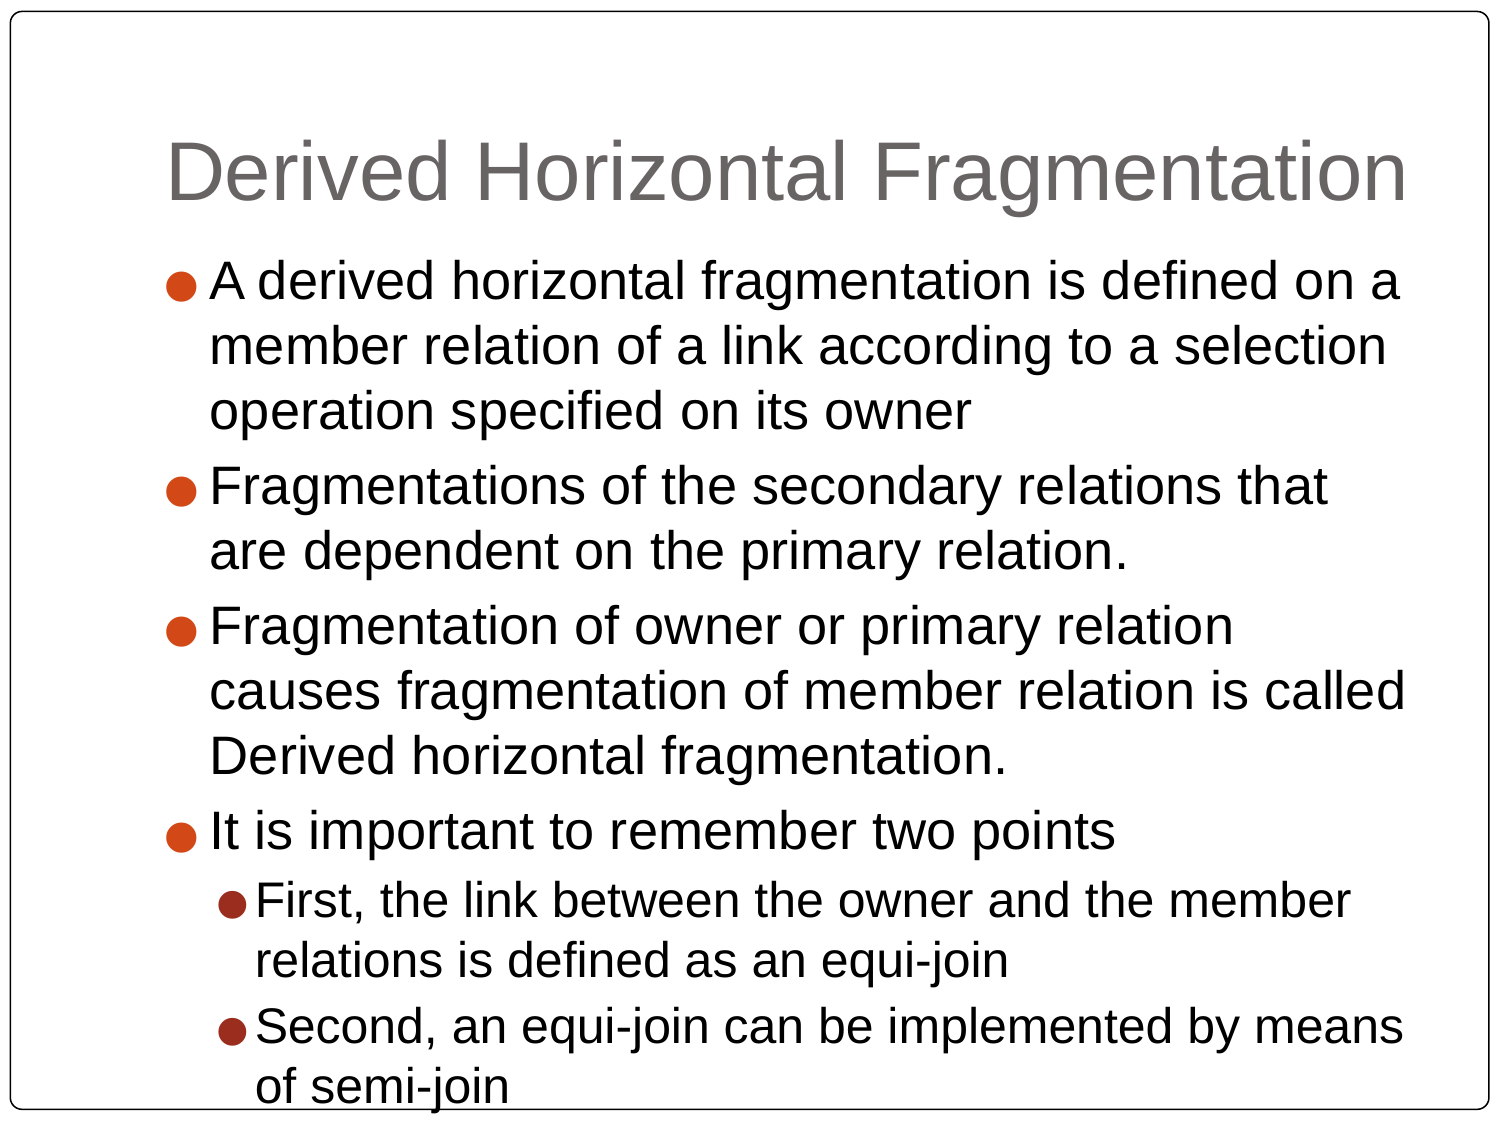

# Derived Horizontal Fragmentation
A derived horizontal fragmentation is defined on a member relation of a link according to a selection operation specified on its owner
Fragmentations of the secondary relations that are dependent on the primary relation.
Fragmentation of owner or primary relation causes fragmentation of member relation is called Derived horizontal fragmentation.
It is important to remember two points
First, the link between the owner and the member relations is defined as an equi-join
Second, an equi-join can be implemented by means of semi-join